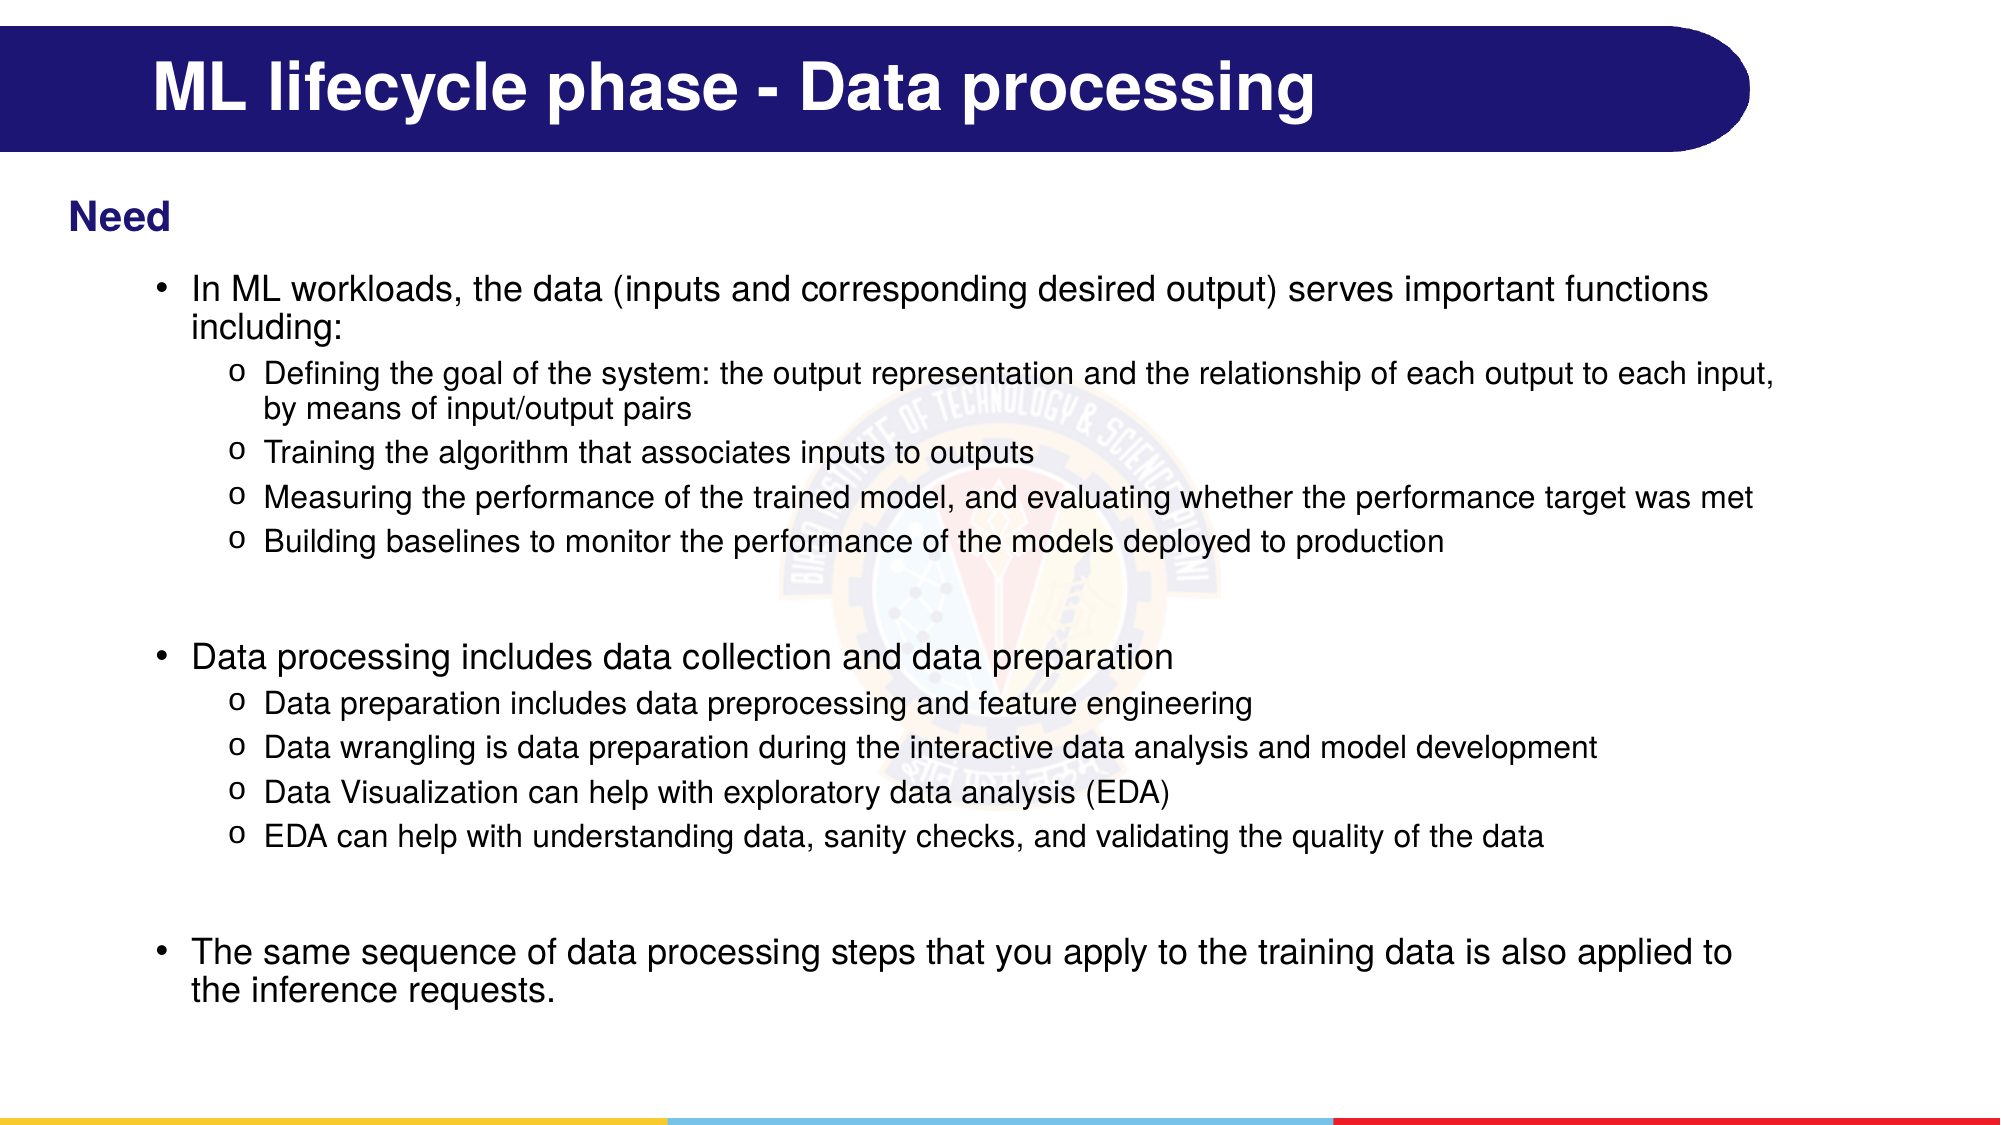

# ML lifecycle phase - Data processing
Need
In ML workloads, the data (inputs and corresponding desired output) serves important functions including:
Deﬁning the goal of the system: the output representation and the relationship of each output to each input, by means of input/output pairs
Training the algorithm that associates inputs to outputs
Measuring the performance of the trained model, and evaluating whether the performance target was met
Building baselines to monitor the performance of the models deployed to production

Data processing includes data collection and data preparation
Data preparation includes data preprocessing and feature engineering
Data wrangling is data preparation during the interactive data analysis and model development
Data Visualization can help with exploratory data analysis (EDA)
EDA can help with understanding data, sanity checks, and validating the quality of the data

The same sequence of data processing steps that you apply to the training data is also applied to the inference requests.